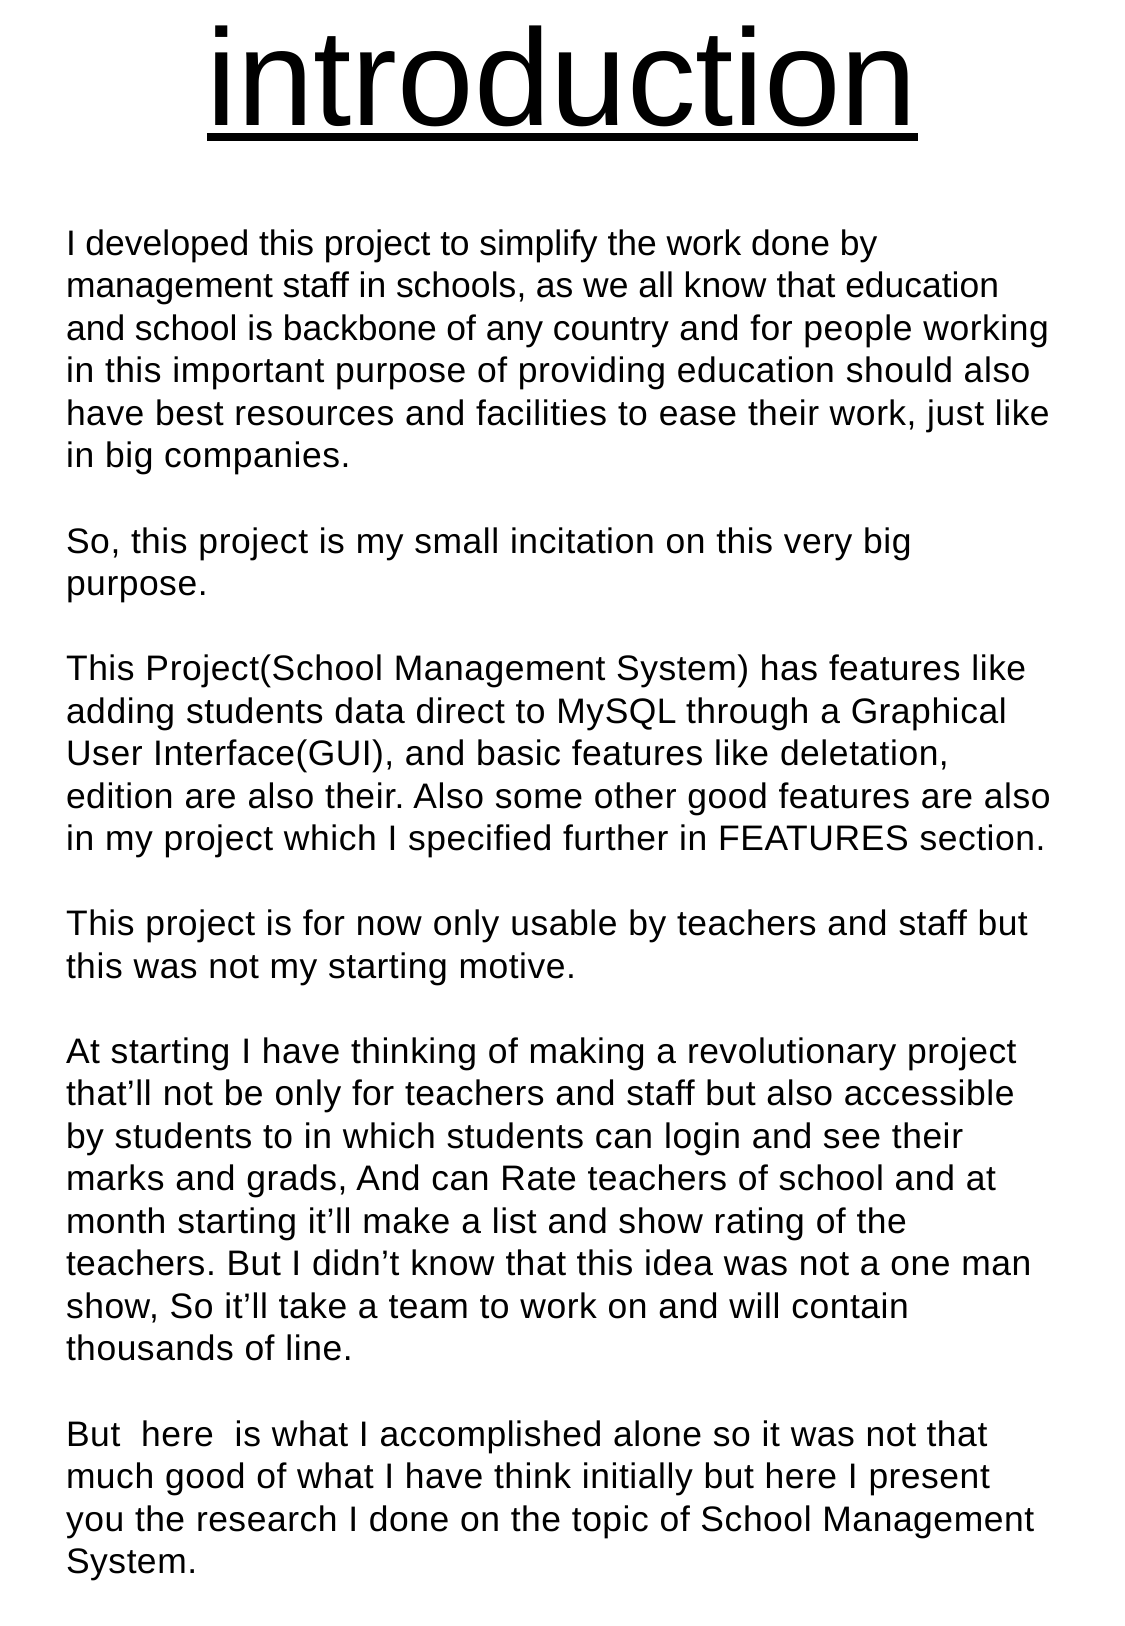

introduction
I developed this project to simplify the work done by management staff in schools, as we all know that education and school is backbone of any country and for people working in this important purpose of providing education should also have best resources and facilities to ease their work, just like in big companies.

So, this project is my small incitation on this very big purpose.

This Project(School Management System) has features like adding students data direct to MySQL through a Graphical User Interface(GUI), and basic features like deletation, edition are also their. Also some other good features are also in my project which I specified further in FEATURES section.

This project is for now only usable by teachers and staff but this was not my starting motive.

At starting I have thinking of making a revolutionary project that’ll not be only for teachers and staff but also accessible by students to in which students can login and see their marks and grads, And can Rate teachers of school and at month starting it’ll make a list and show rating of the teachers. But I didn’t know that this idea was not a one man show, So it’ll take a team to work on and will contain thousands of line.

But  here  is what I accomplished alone so it was not that much good of what I have think initially but here I present you the research I done on the topic of School Management System.

“Oh, Wait a minute did I forget to tell you that now the project is not School Management System anymore it was now FAKE School Management System.”